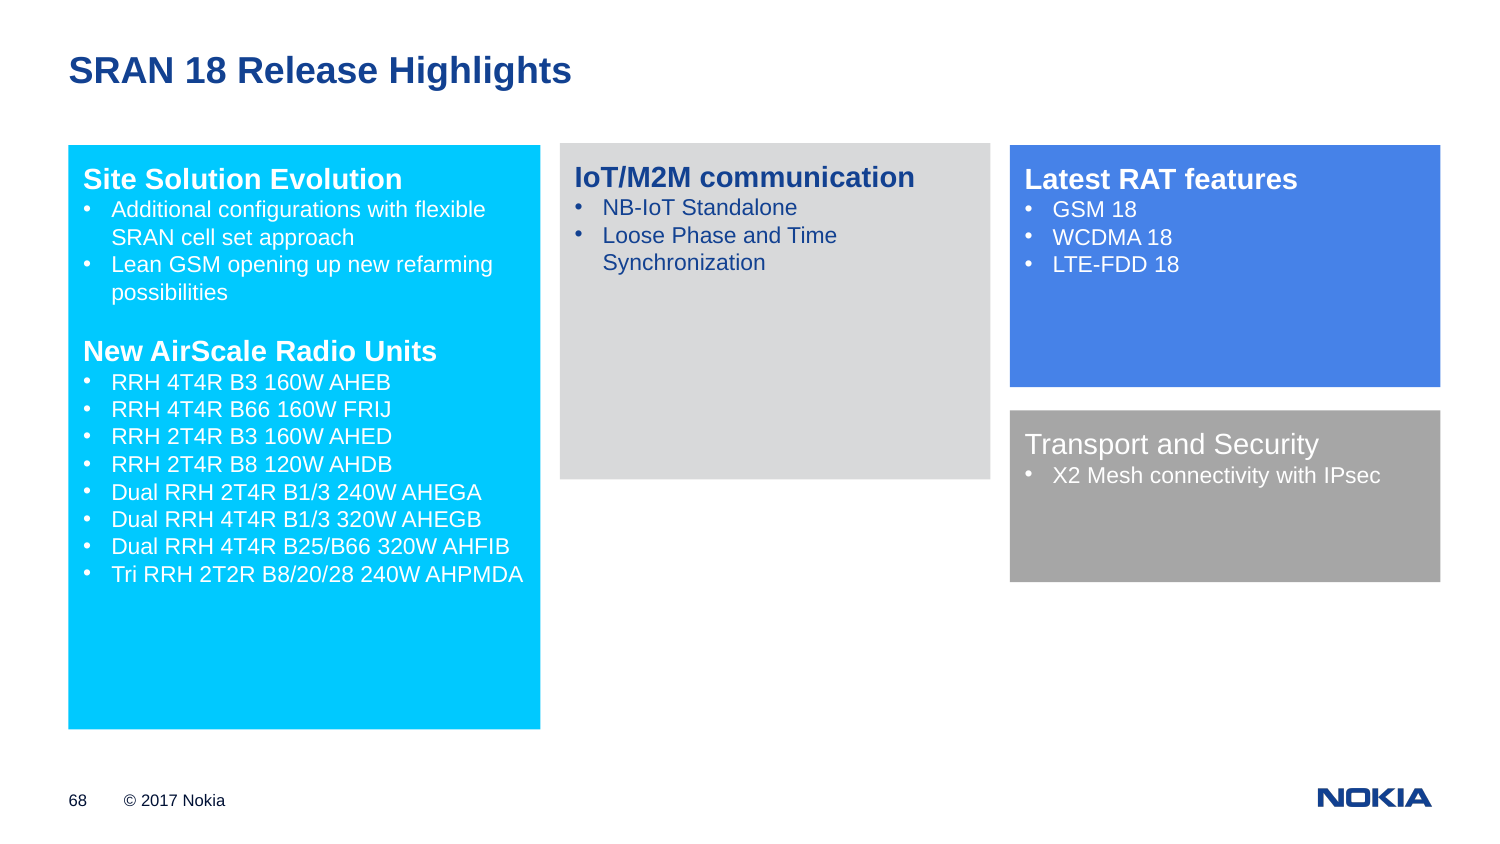

SRAN 18 Release Highlights
IoT/M2M communication
NB-IoT Standalone
Loose Phase and Time Synchronization

Latest RAT features
GSM 18
WCDMA 18
LTE-FDD 18
Site Solution Evolution
Additional configurations with flexible SRAN cell set approach
Lean GSM opening up new refarming possibilities

New AirScale Radio Units
RRH 4T4R B3 160W AHEB
RRH 4T4R B66 160W FRIJ
RRH 2T4R B3 160W AHED
RRH 2T4R B8 120W AHDB
Dual RRH 2T4R B1/3 240W AHEGA
Dual RRH 4T4R B1/3 320W AHEGB
Dual RRH 4T4R B25/B66 320W AHFIB
Tri RRH 2T2R B8/20/28 240W AHPMDA

Transport and Security
X2 Mesh connectivity with IPsec